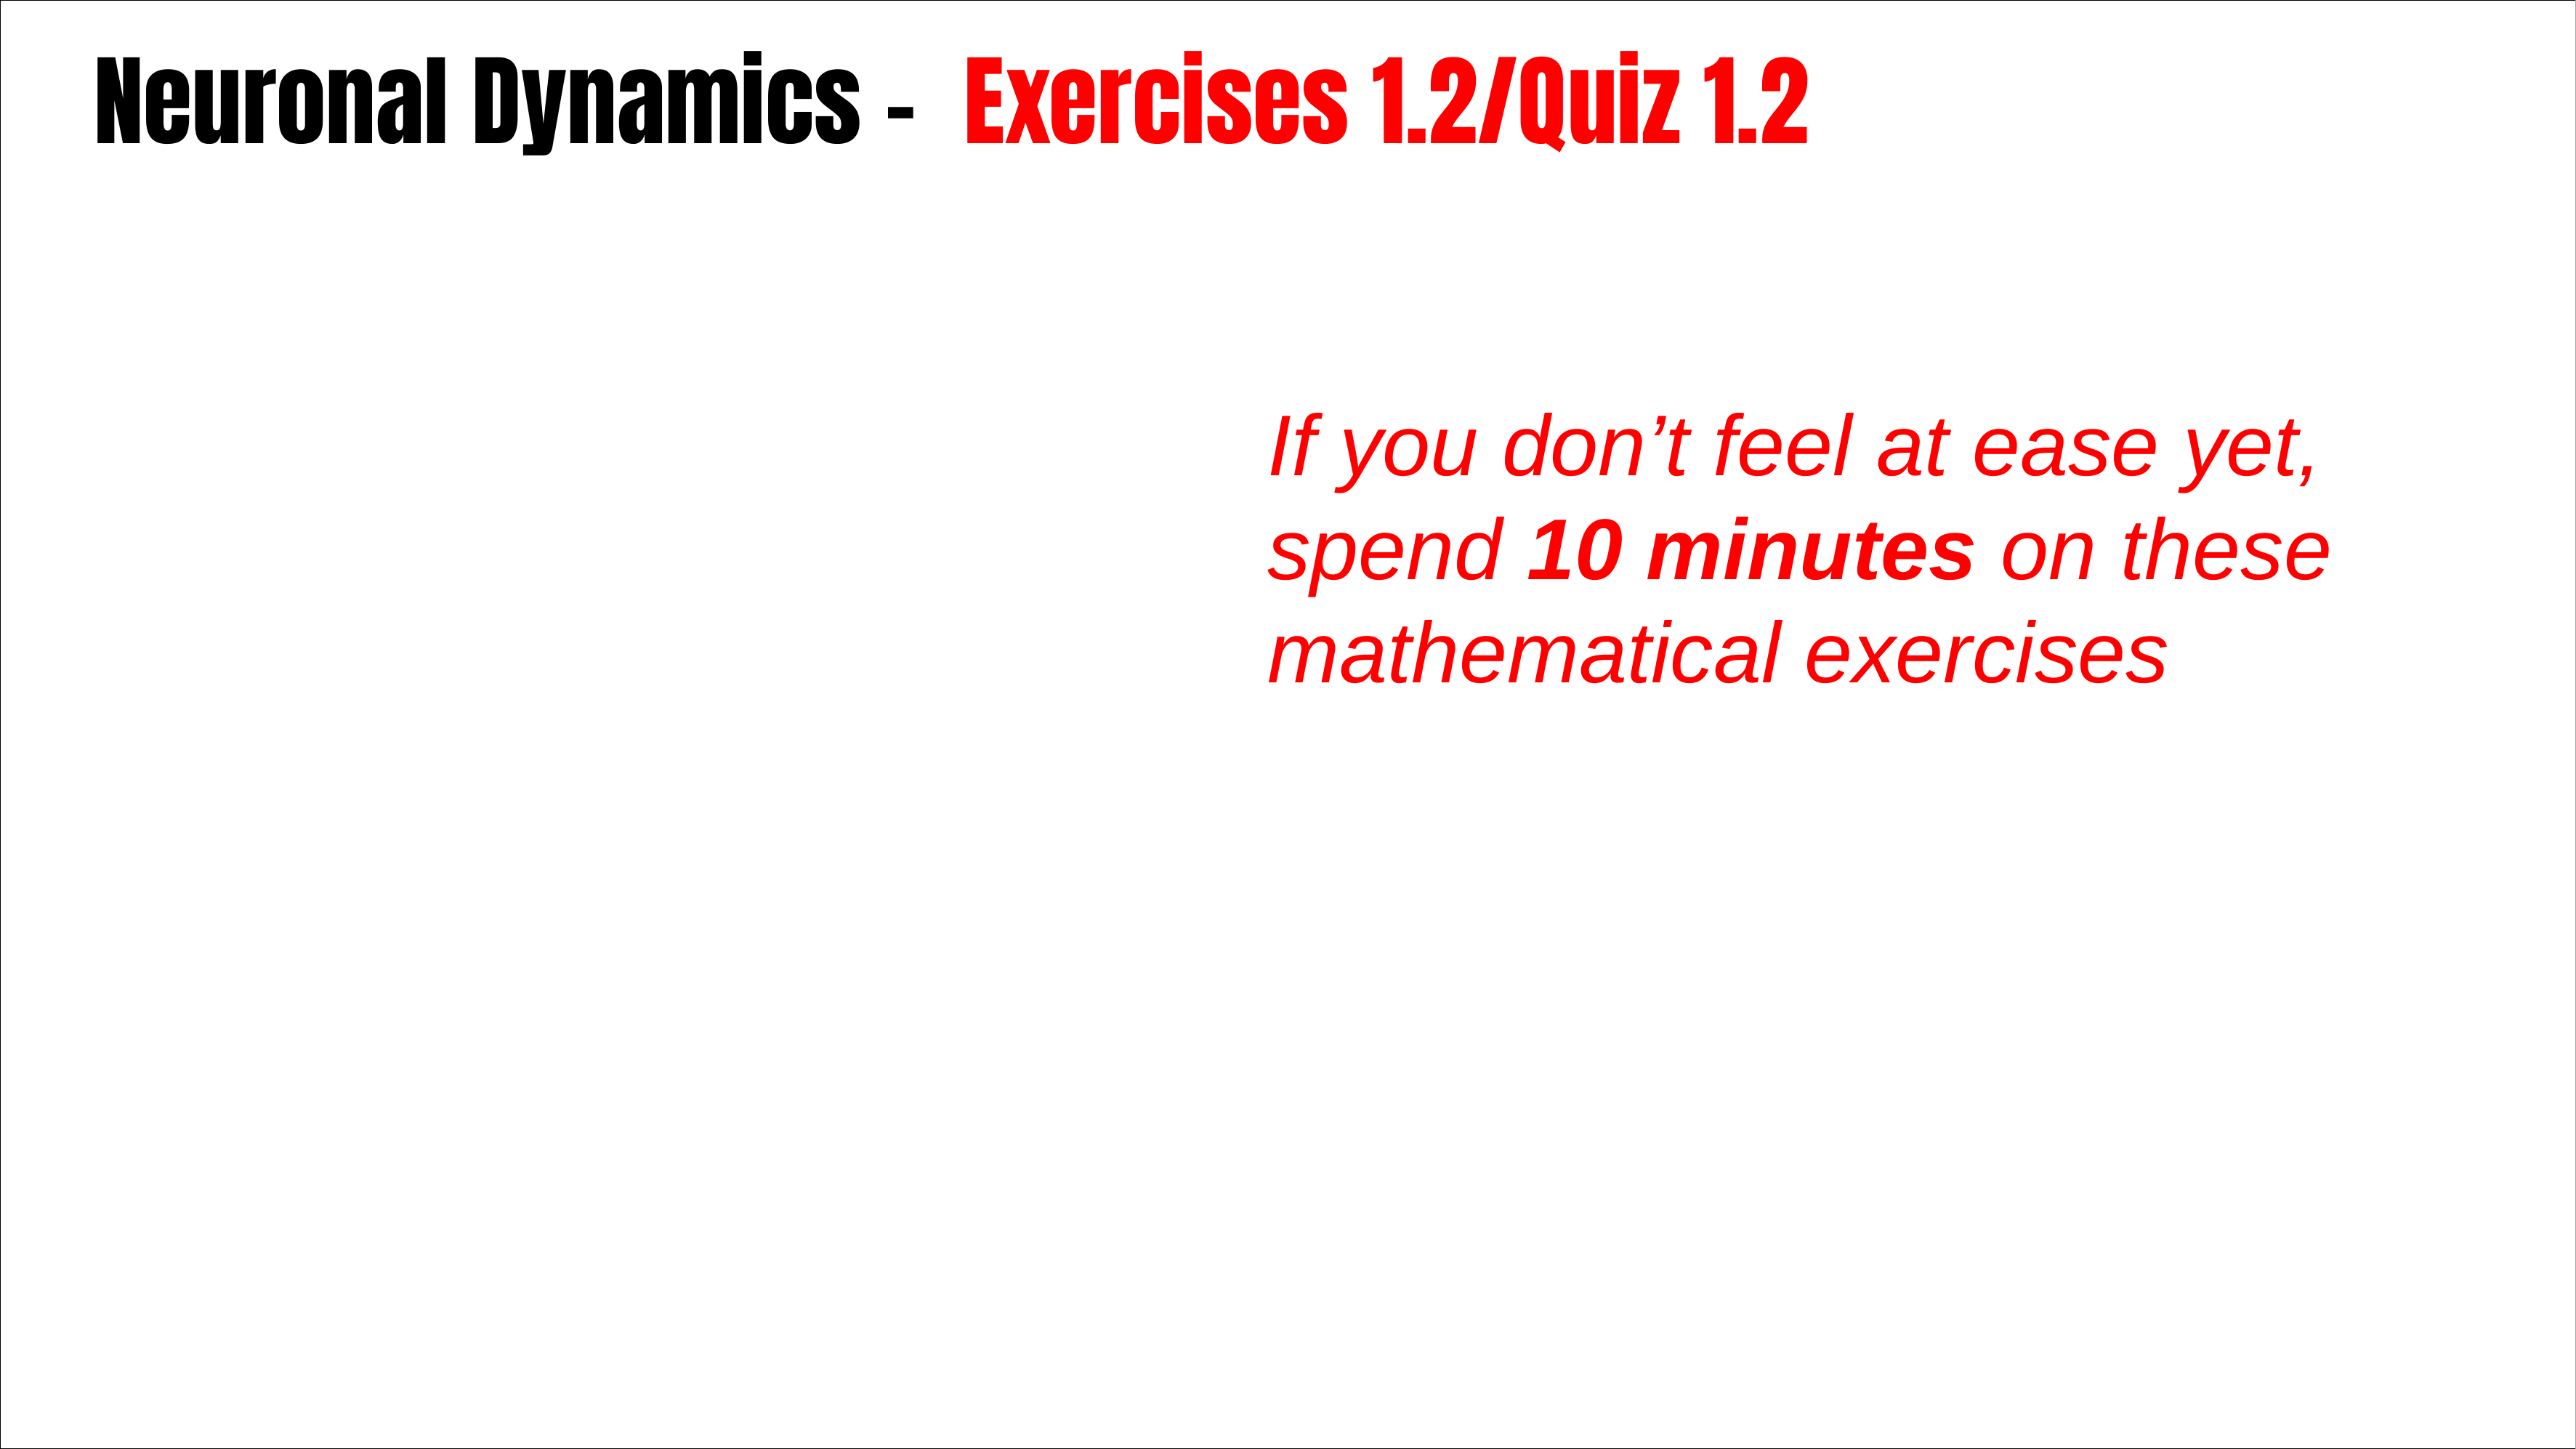

Neuronal Dynamics –  Exercises 1.2/Quiz 1.2
If you don’t feel at ease yet,
spend 10 minutes on these
mathematical exercises